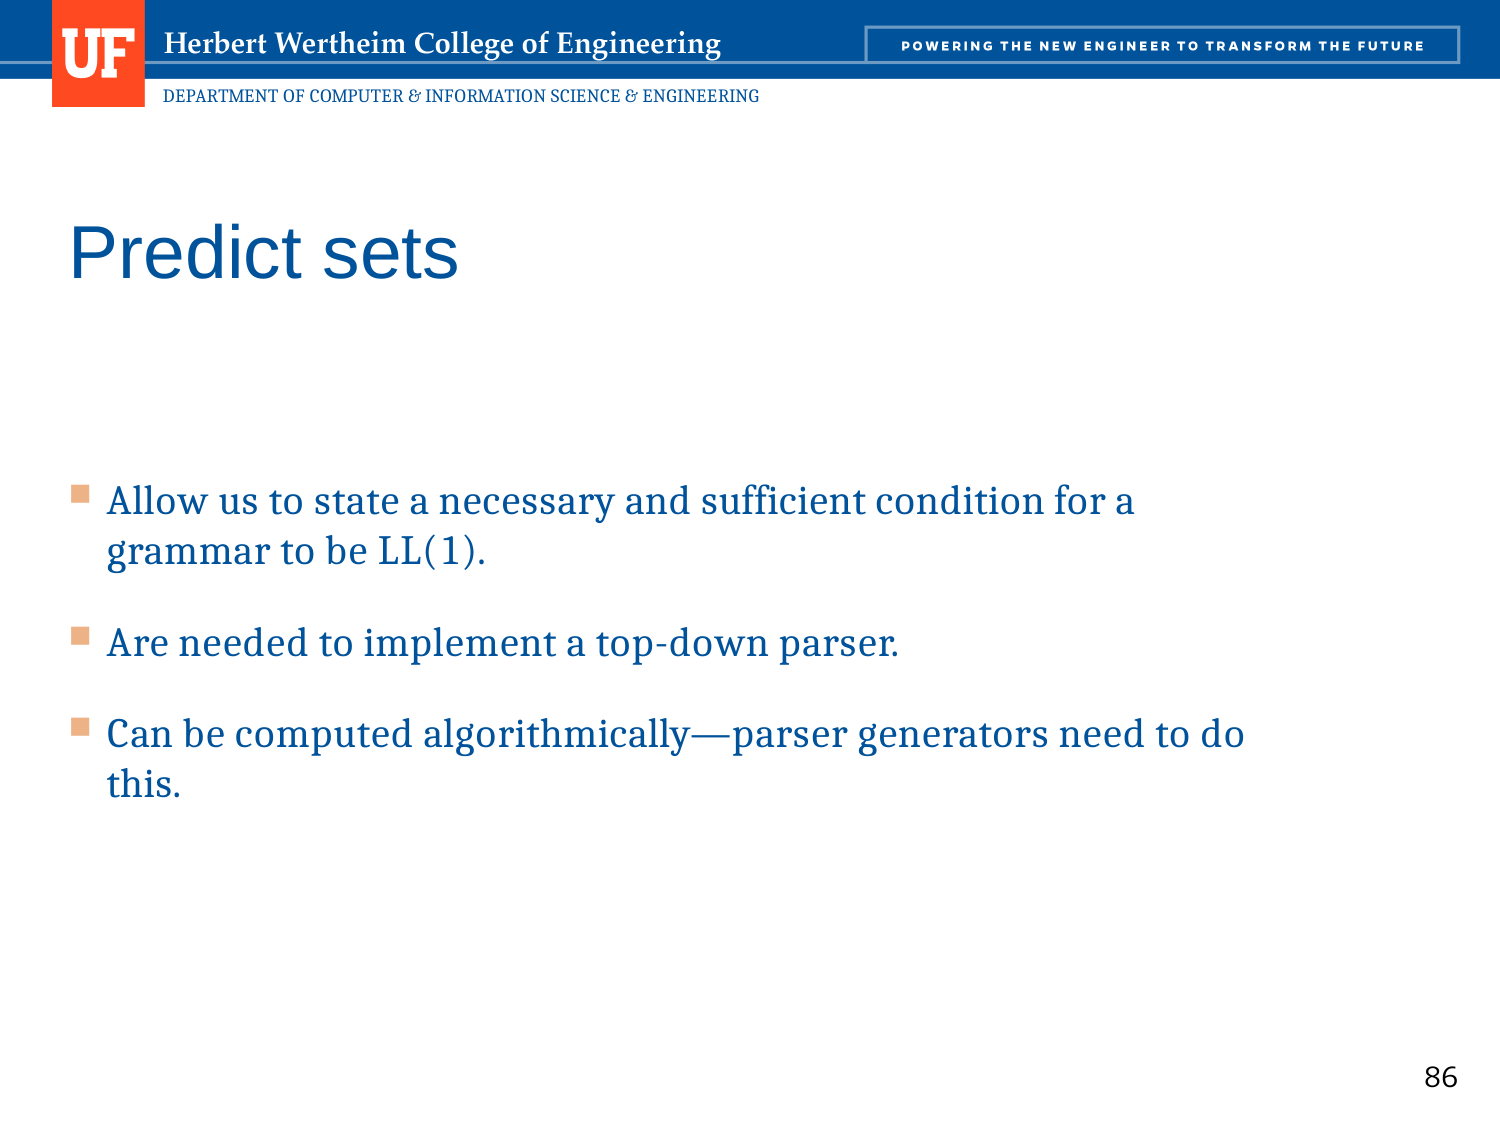

# Predict sets

Allow us to state a necessary and sufficient condition for a grammar to be LL(1).
Are needed to implement a top-down parser.
Can be computed algorithmically—parser generators need to do this.
86